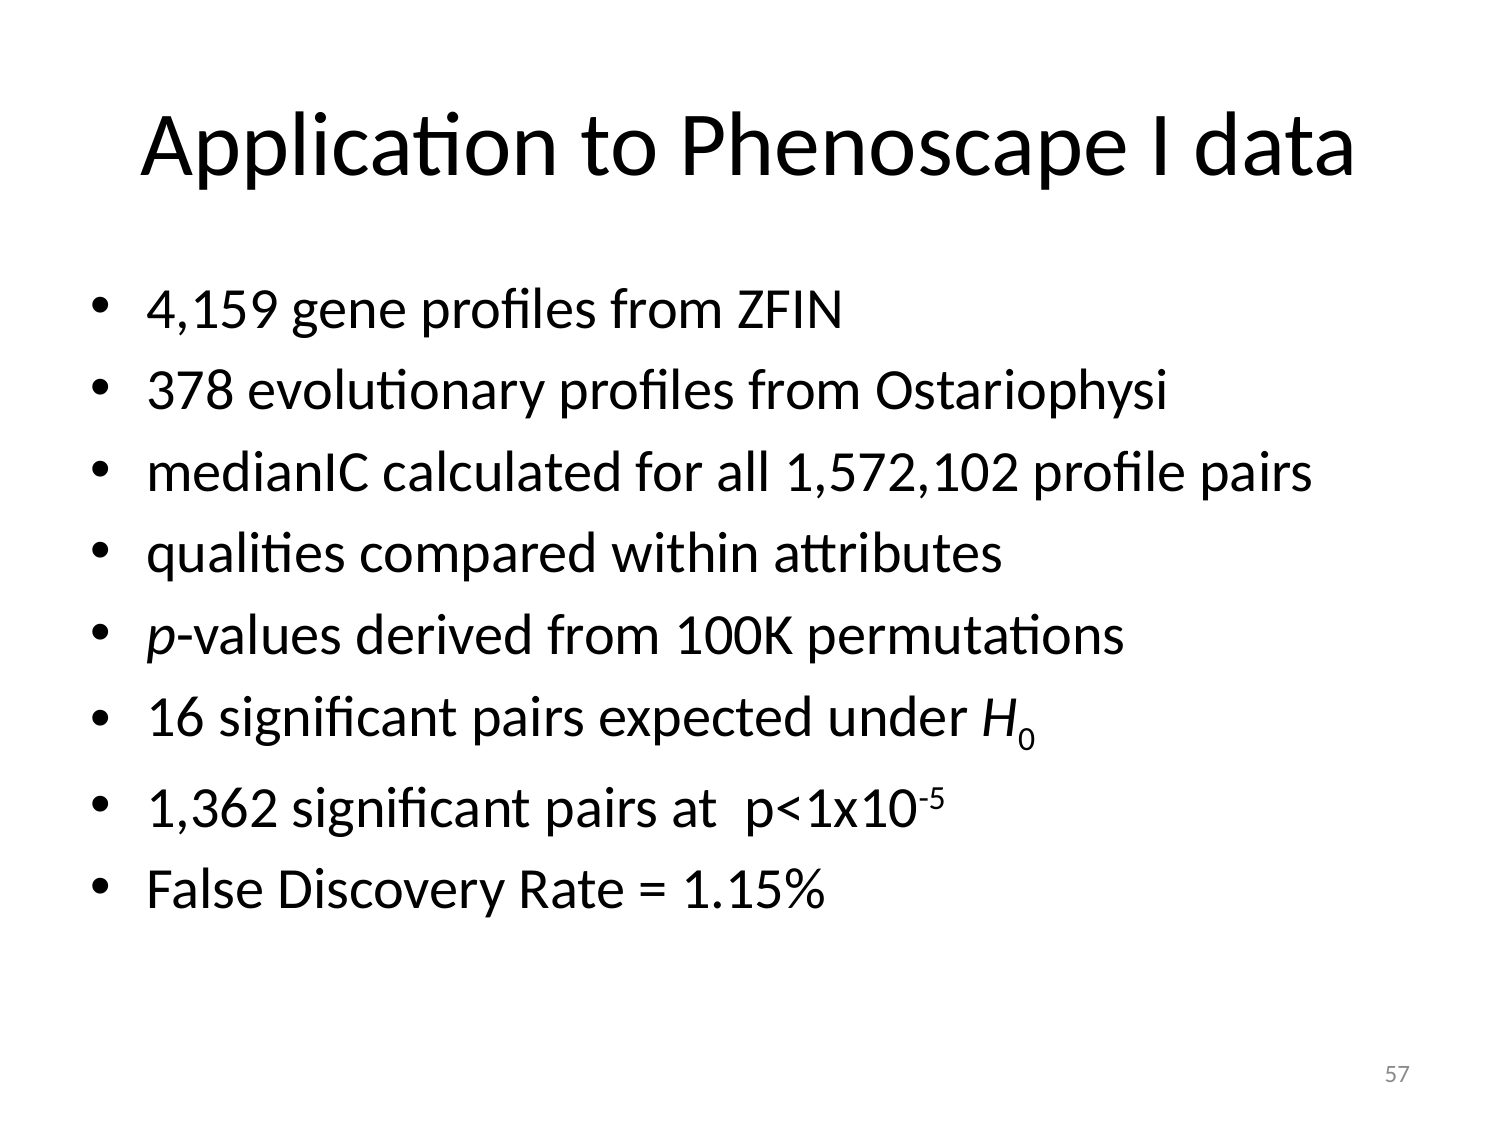

# Application to Phenoscape I data
4,159 gene profiles from ZFIN
378 evolutionary profiles from Ostariophysi
medianIC calculated for all 1,572,102 profile pairs
qualities compared within attributes
p-values derived from 100K permutations
16 significant pairs expected under H0
1,362 significant pairs at  p<1x10-5
False Discovery Rate = 1.15%

57